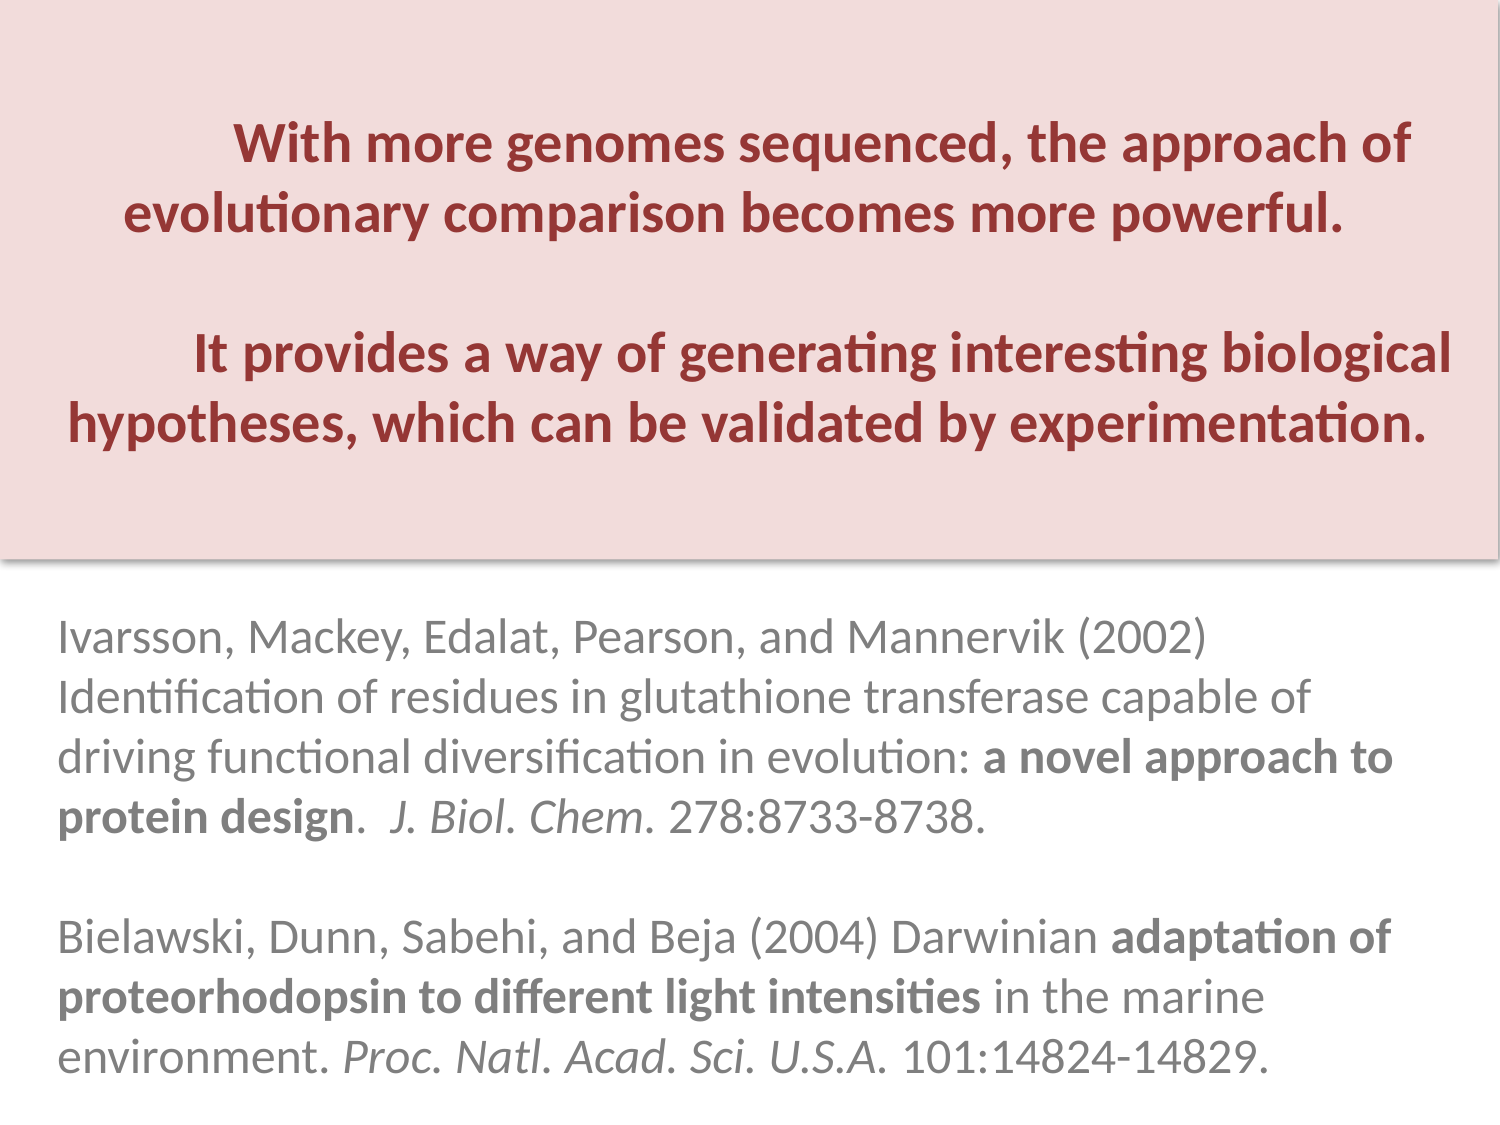

With more genomes sequenced, the approach of evolutionary comparison becomes more powerful.
	It provides a way of generating interesting biological hypotheses, which can be validated by experimentation.
Ivarsson, Mackey, Edalat, Pearson, and Mannervik (2002) Identification of residues in glutathione transferase capable of driving functional diversification in evolution: a novel approach to protein design.  J. Biol. Chem. 278:8733-8738.

Bielawski, Dunn, Sabehi, and Beja (2004) Darwinian adaptation of proteorhodopsin to different light intensities in the marine environment. Proc. Natl. Acad. Sci. U.S.A. 101:14824-14829.